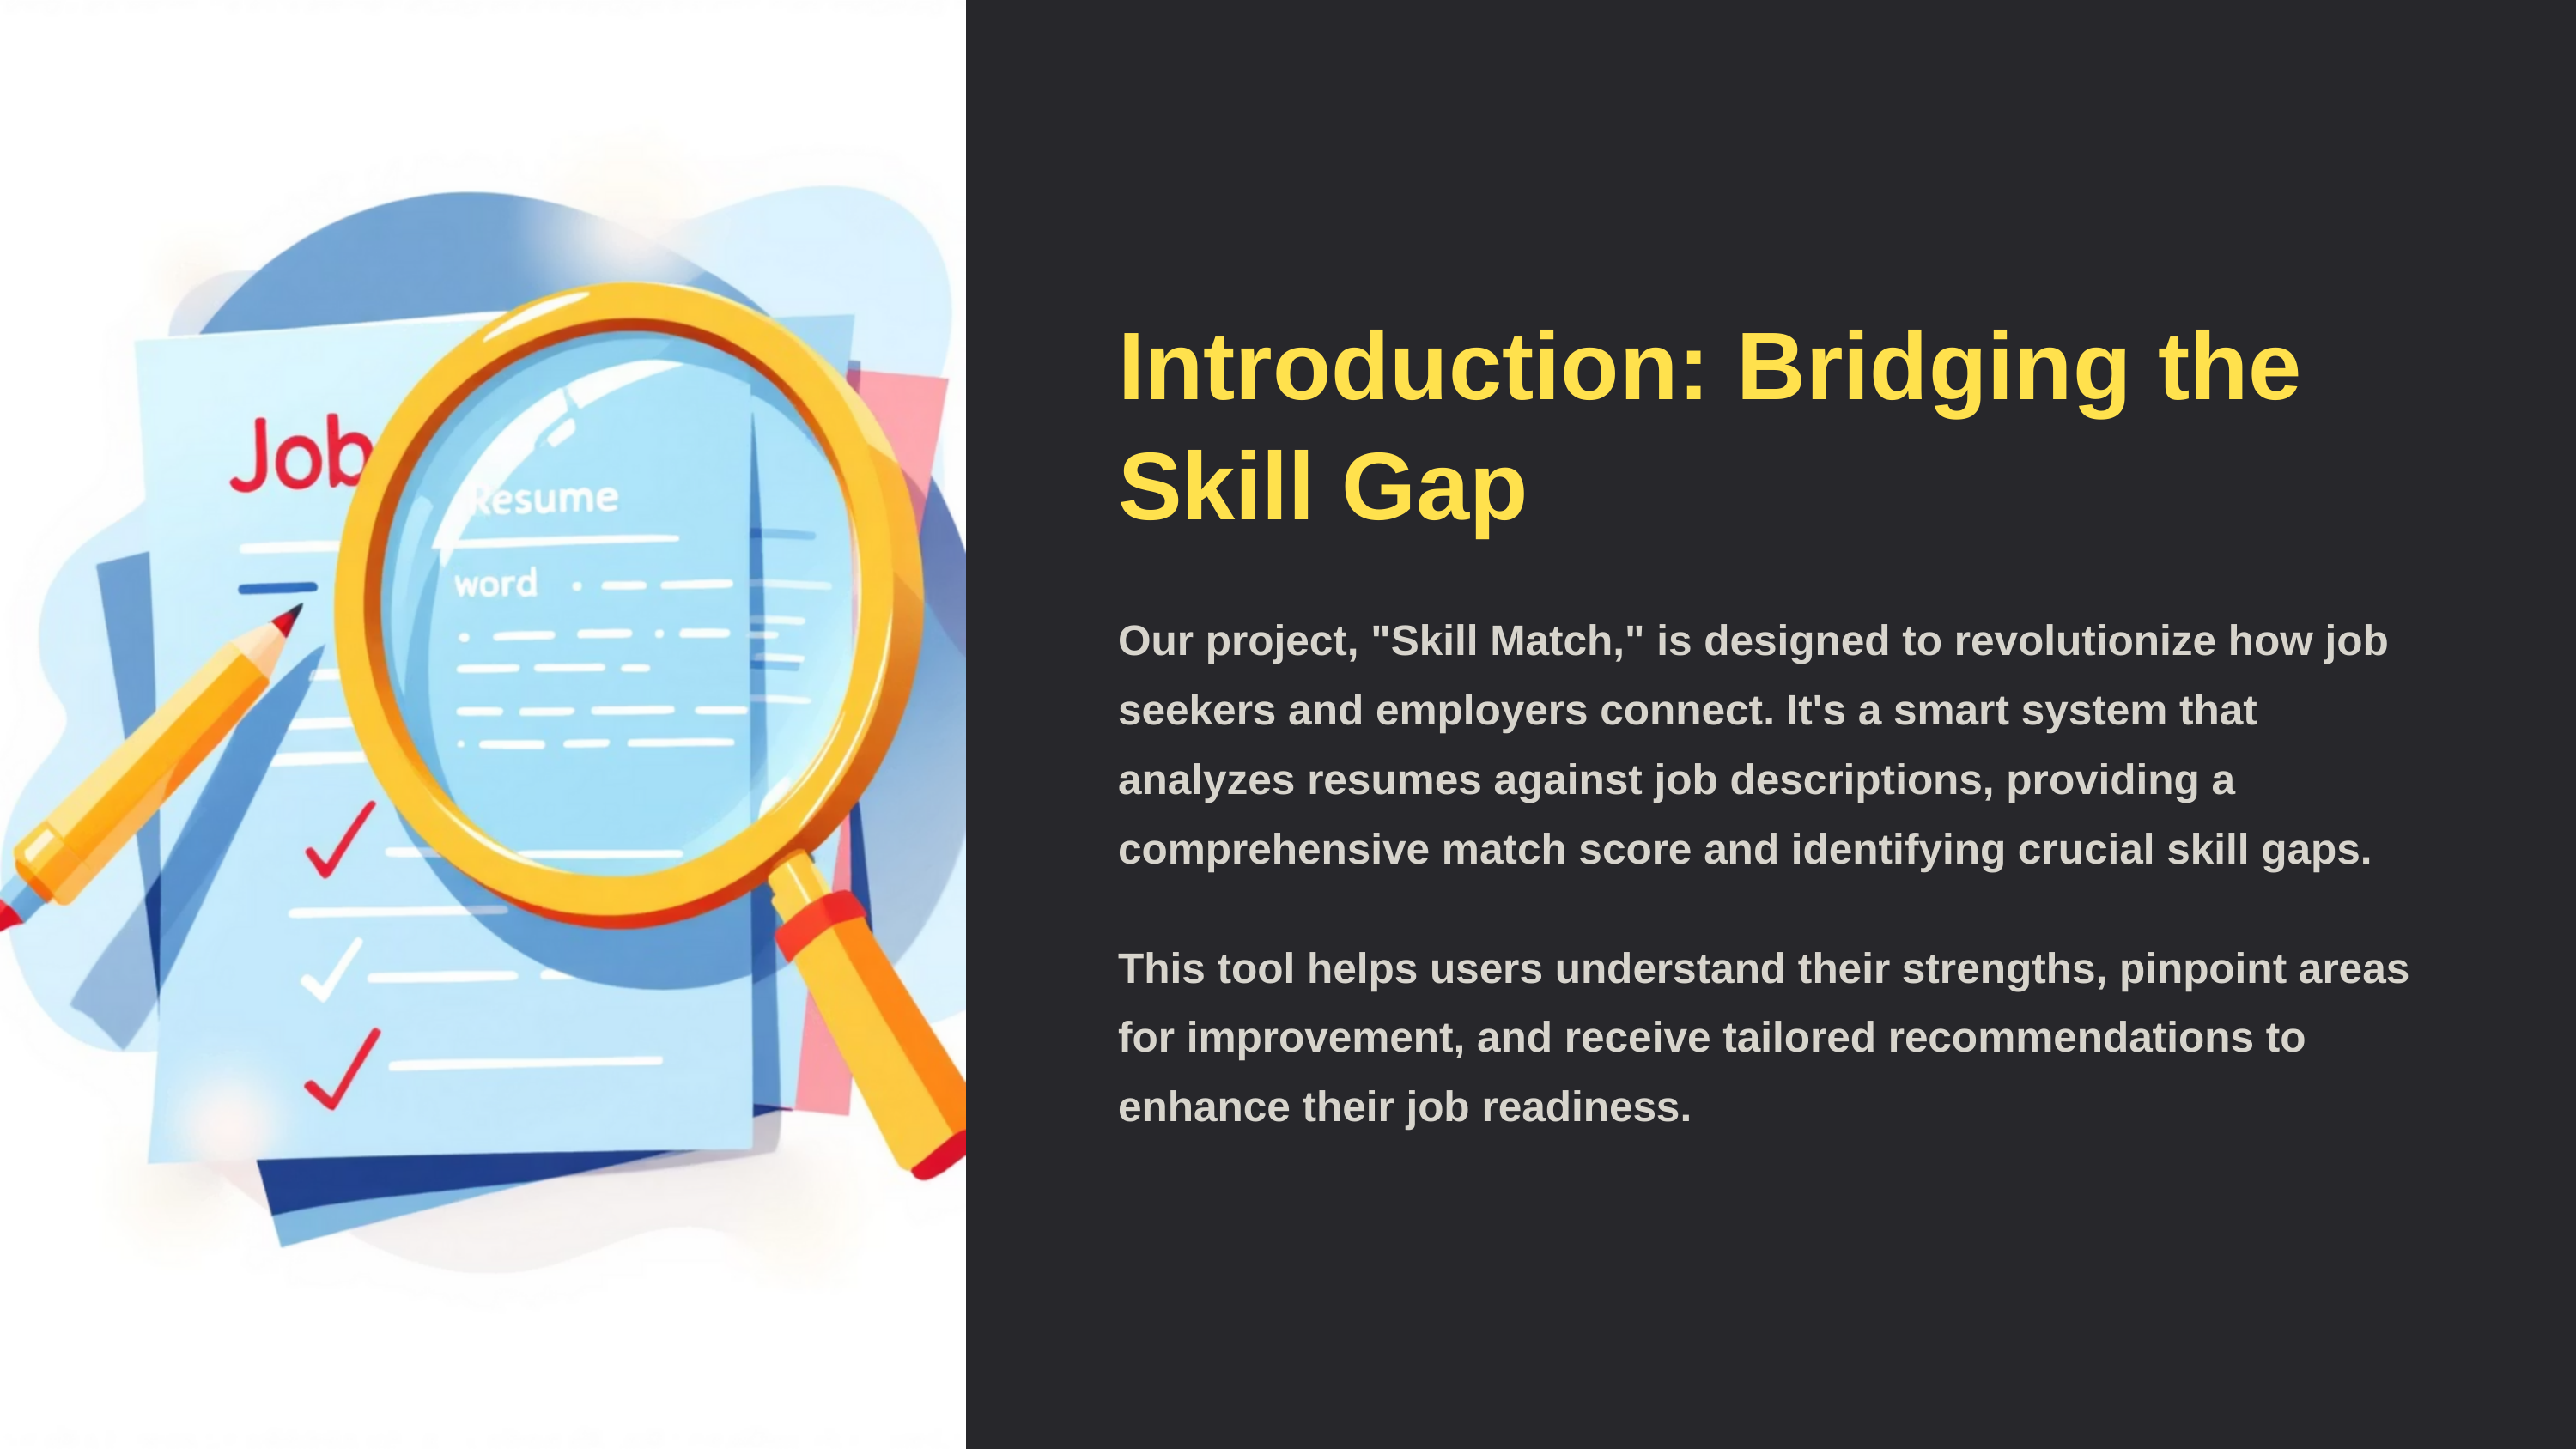

Introduction: Bridging the Skill Gap
Our project, "Skill Match," is designed to revolutionize how job seekers and employers connect. It's a smart system that analyzes resumes against job descriptions, providing a comprehensive match score and identifying crucial skill gaps.
This tool helps users understand their strengths, pinpoint areas for improvement, and receive tailored recommendations to enhance their job readiness.